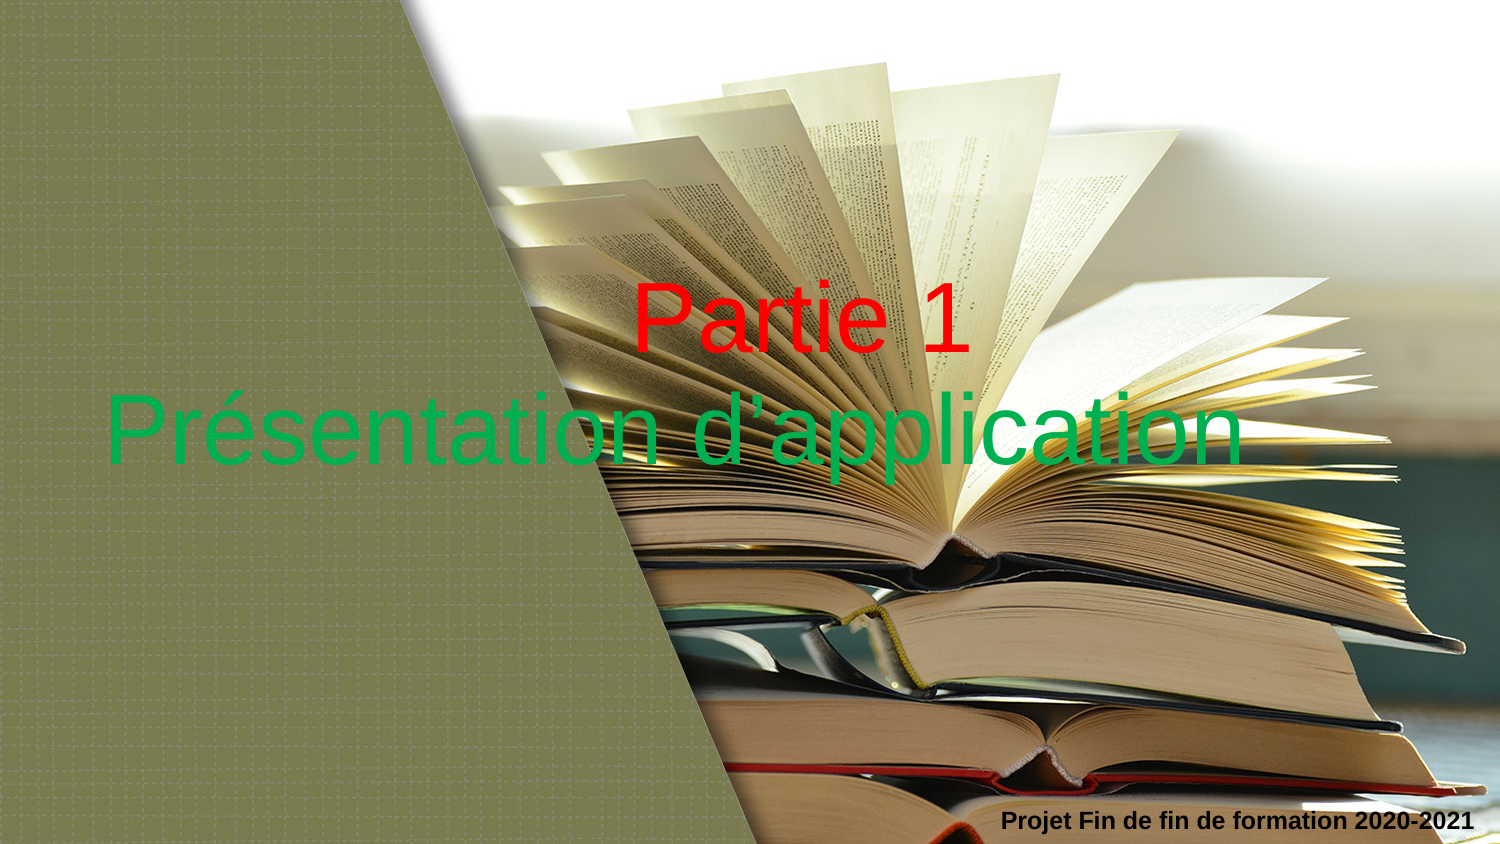

Partie 1
Présentation d’application
Projet Fin de fin de formation 2020-2021